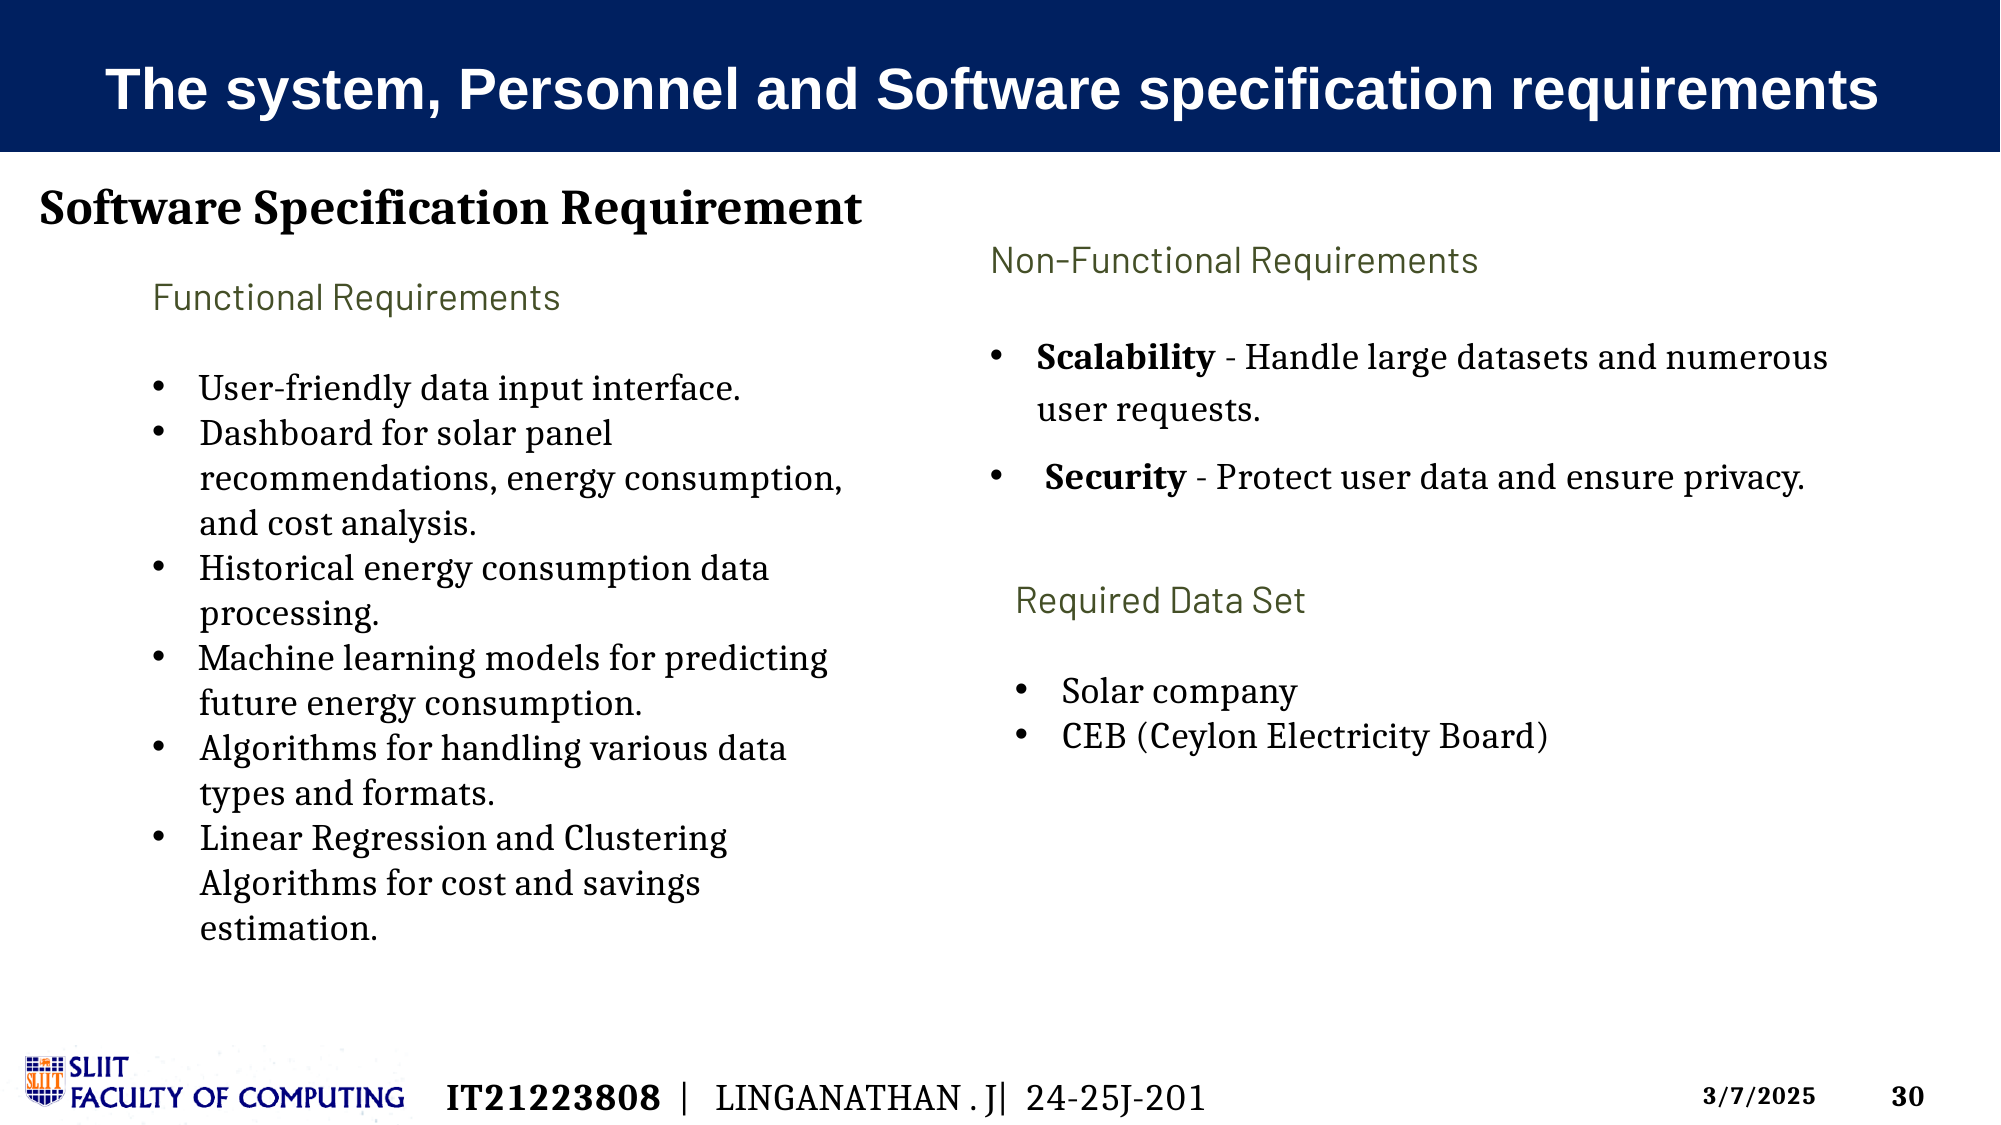

The system, Personnel and Software specification requirements

Software Specification Requirement

Non-Functional Requirements

Scalability - Handle large datasets and numerous user requests.
 Security - Protect user data and ensure privacy.

Functional Requirements

User-friendly data input interface.
Dashboard for solar panel recommendations, energy consumption, and cost analysis.
Historical energy consumption data processing.
Machine learning models for predicting future energy consumption.
Algorithms for handling various data types and formats.
Linear Regression and Clustering Algorithms for cost and savings estimation.
Required Data Set

Solar company
CEB (Ceylon Electricity Board)

IT21223808  |   LINGANATHAN . J|  24-25J-201